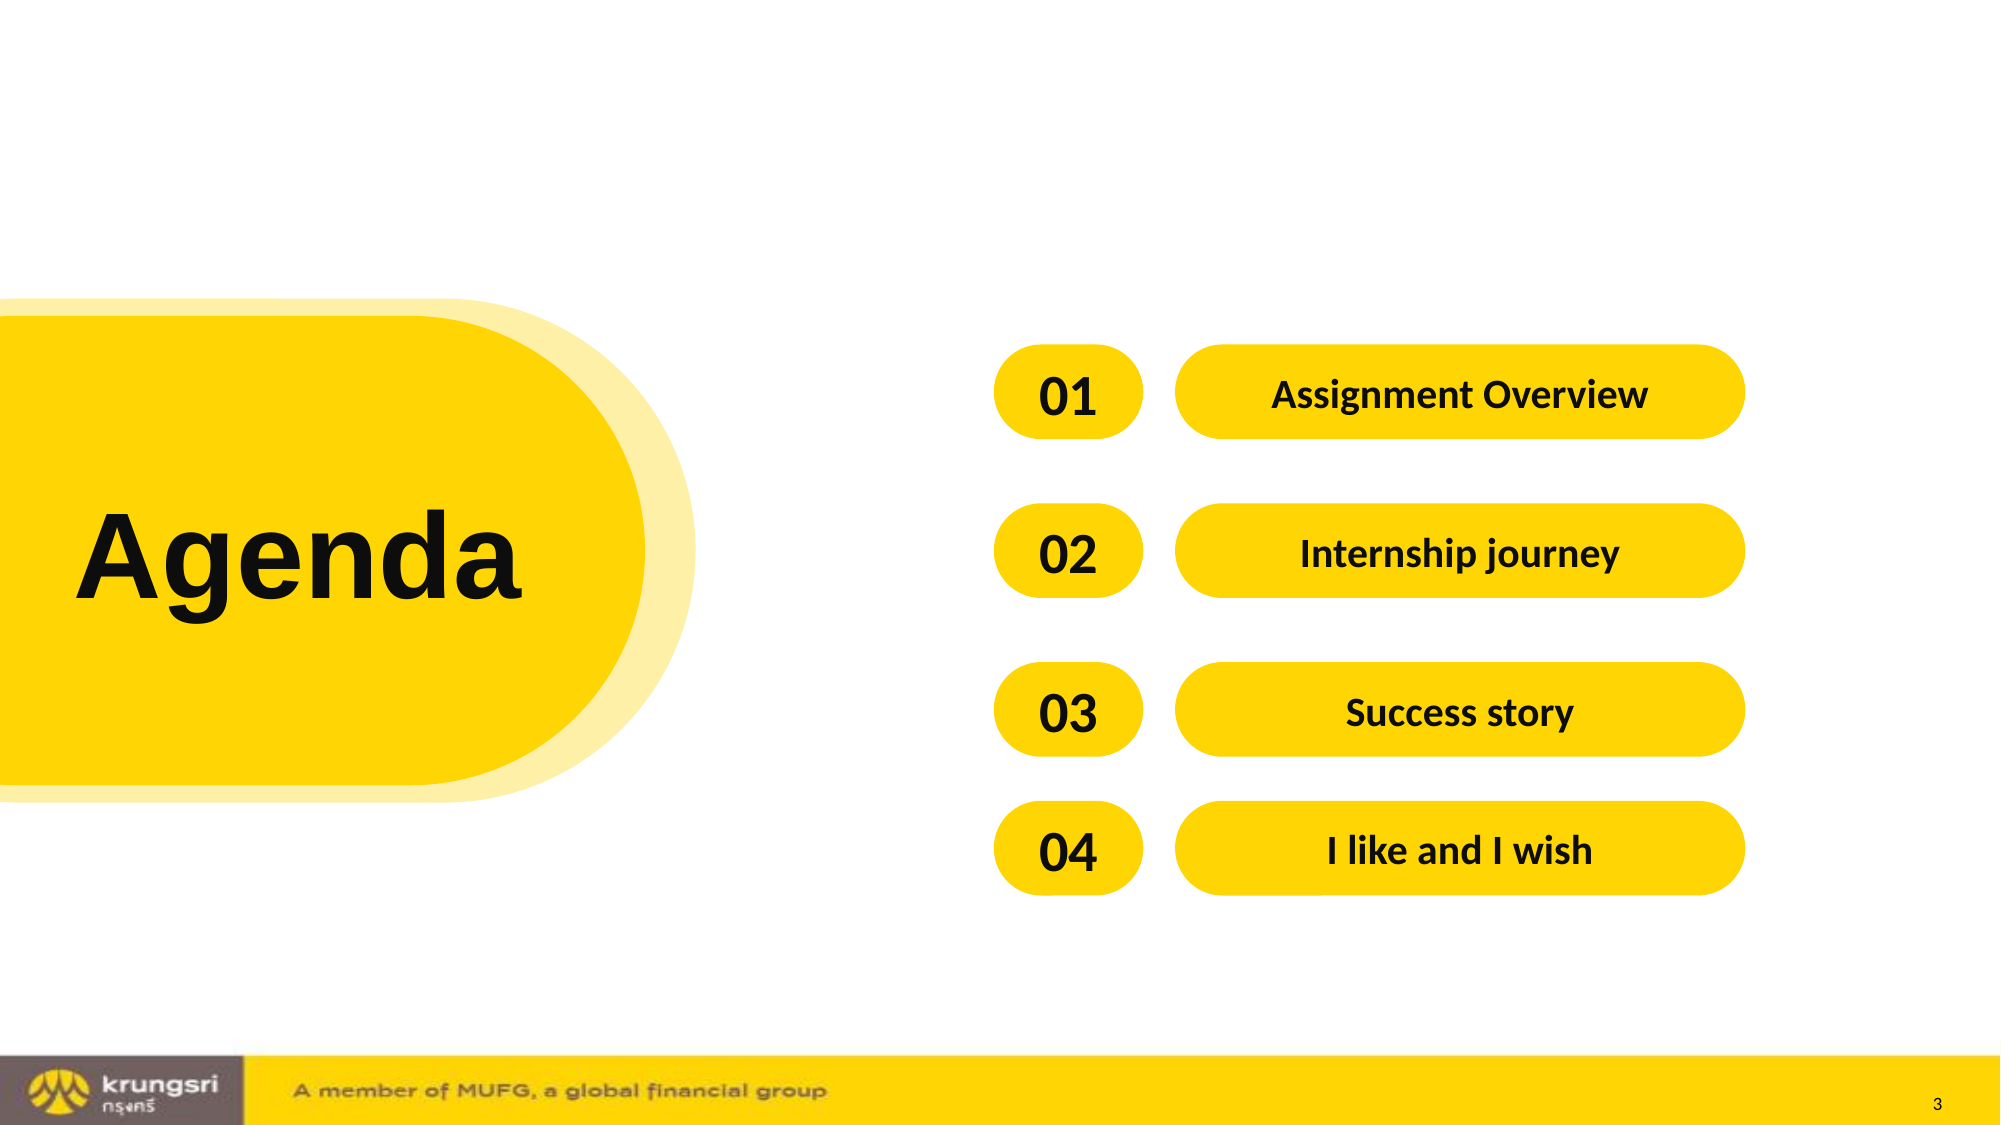

01
Assignment Overview
Agenda
02
Internship journey
03
Success story
04
I like and I wish